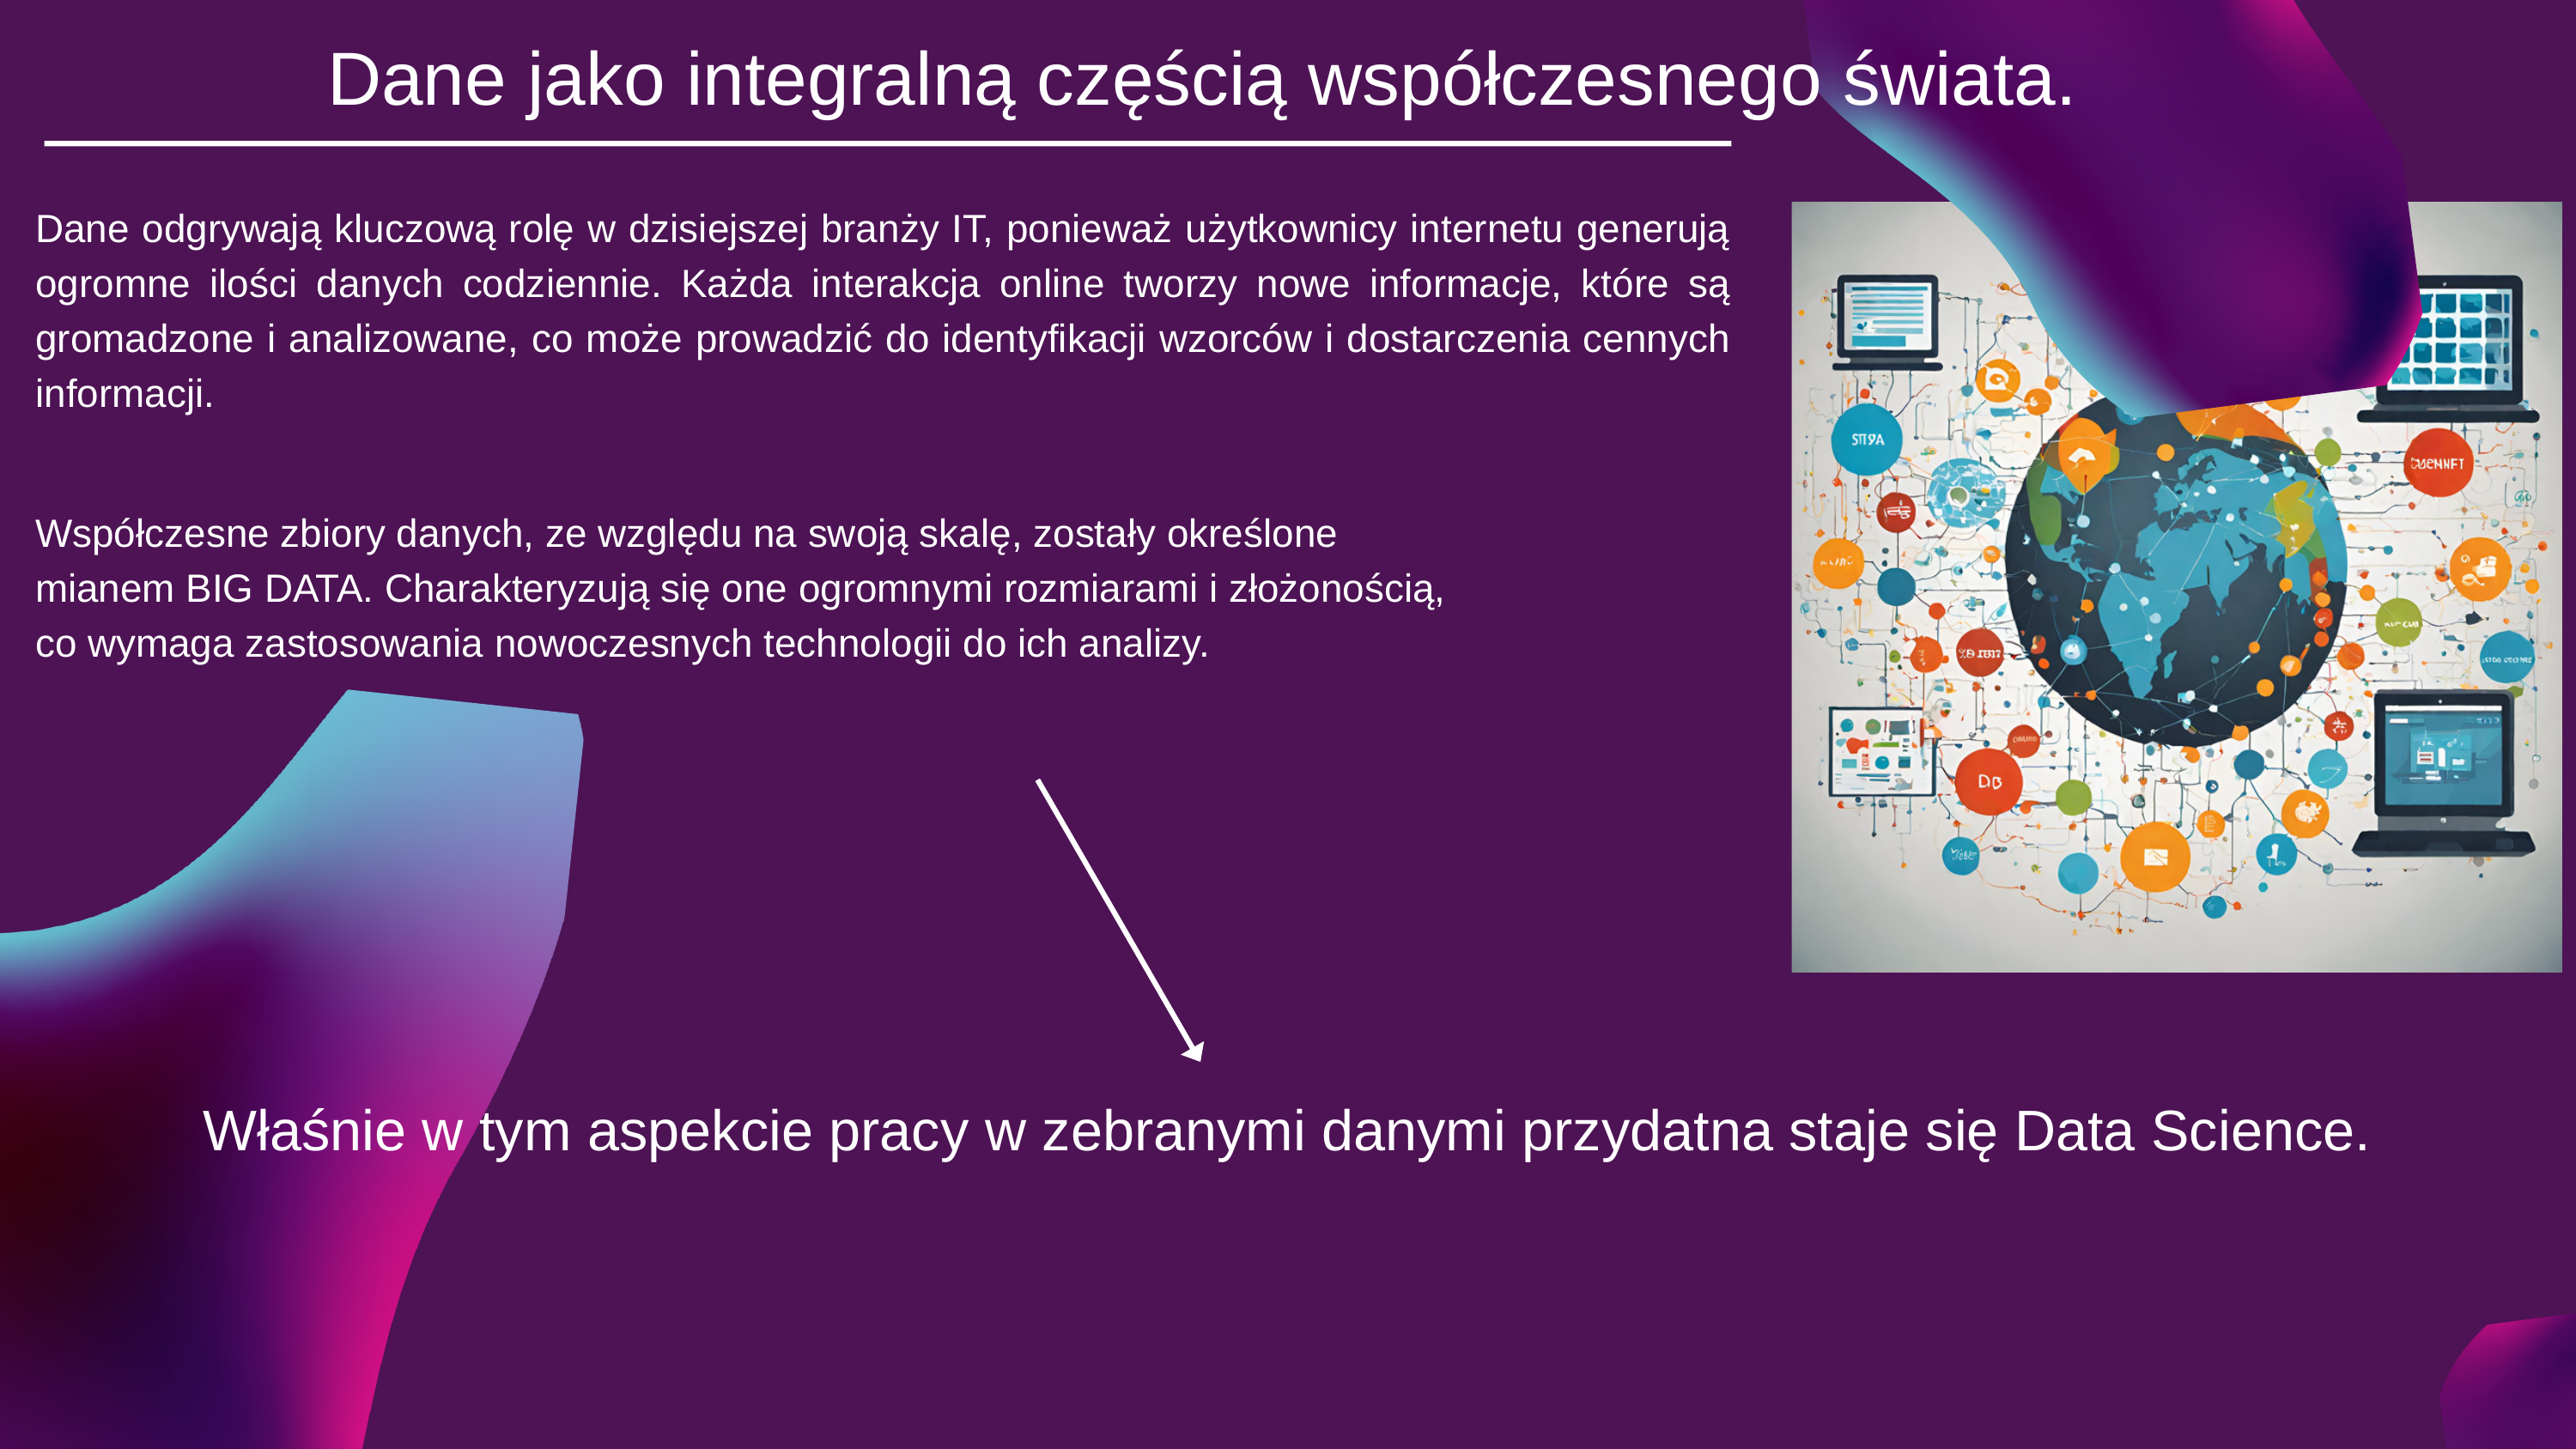

Dane jako integralną częścią współczesnego świata.

Dane odgrywają kluczową rolę w dzisiejszej branży IT, ponieważ użytkownicy internetu generują ogromne ilości danych codziennie. Każda interakcja online tworzy nowe informacje, które są gromadzone i analizowane, co może prowadzić do identyfikacji wzorców i dostarczenia cennych informacji.

Współczesne zbiory danych, ze względu na swoją skalę, zostały określone mianem BIG DATA. Charakteryzują się one ogromnymi rozmiarami i złożonością, co wymaga zastosowania nowoczesnych technologii do ich analizy.

Właśnie w tym aspekcie pracy w zebranymi danymi przydatna staje się Data Science.